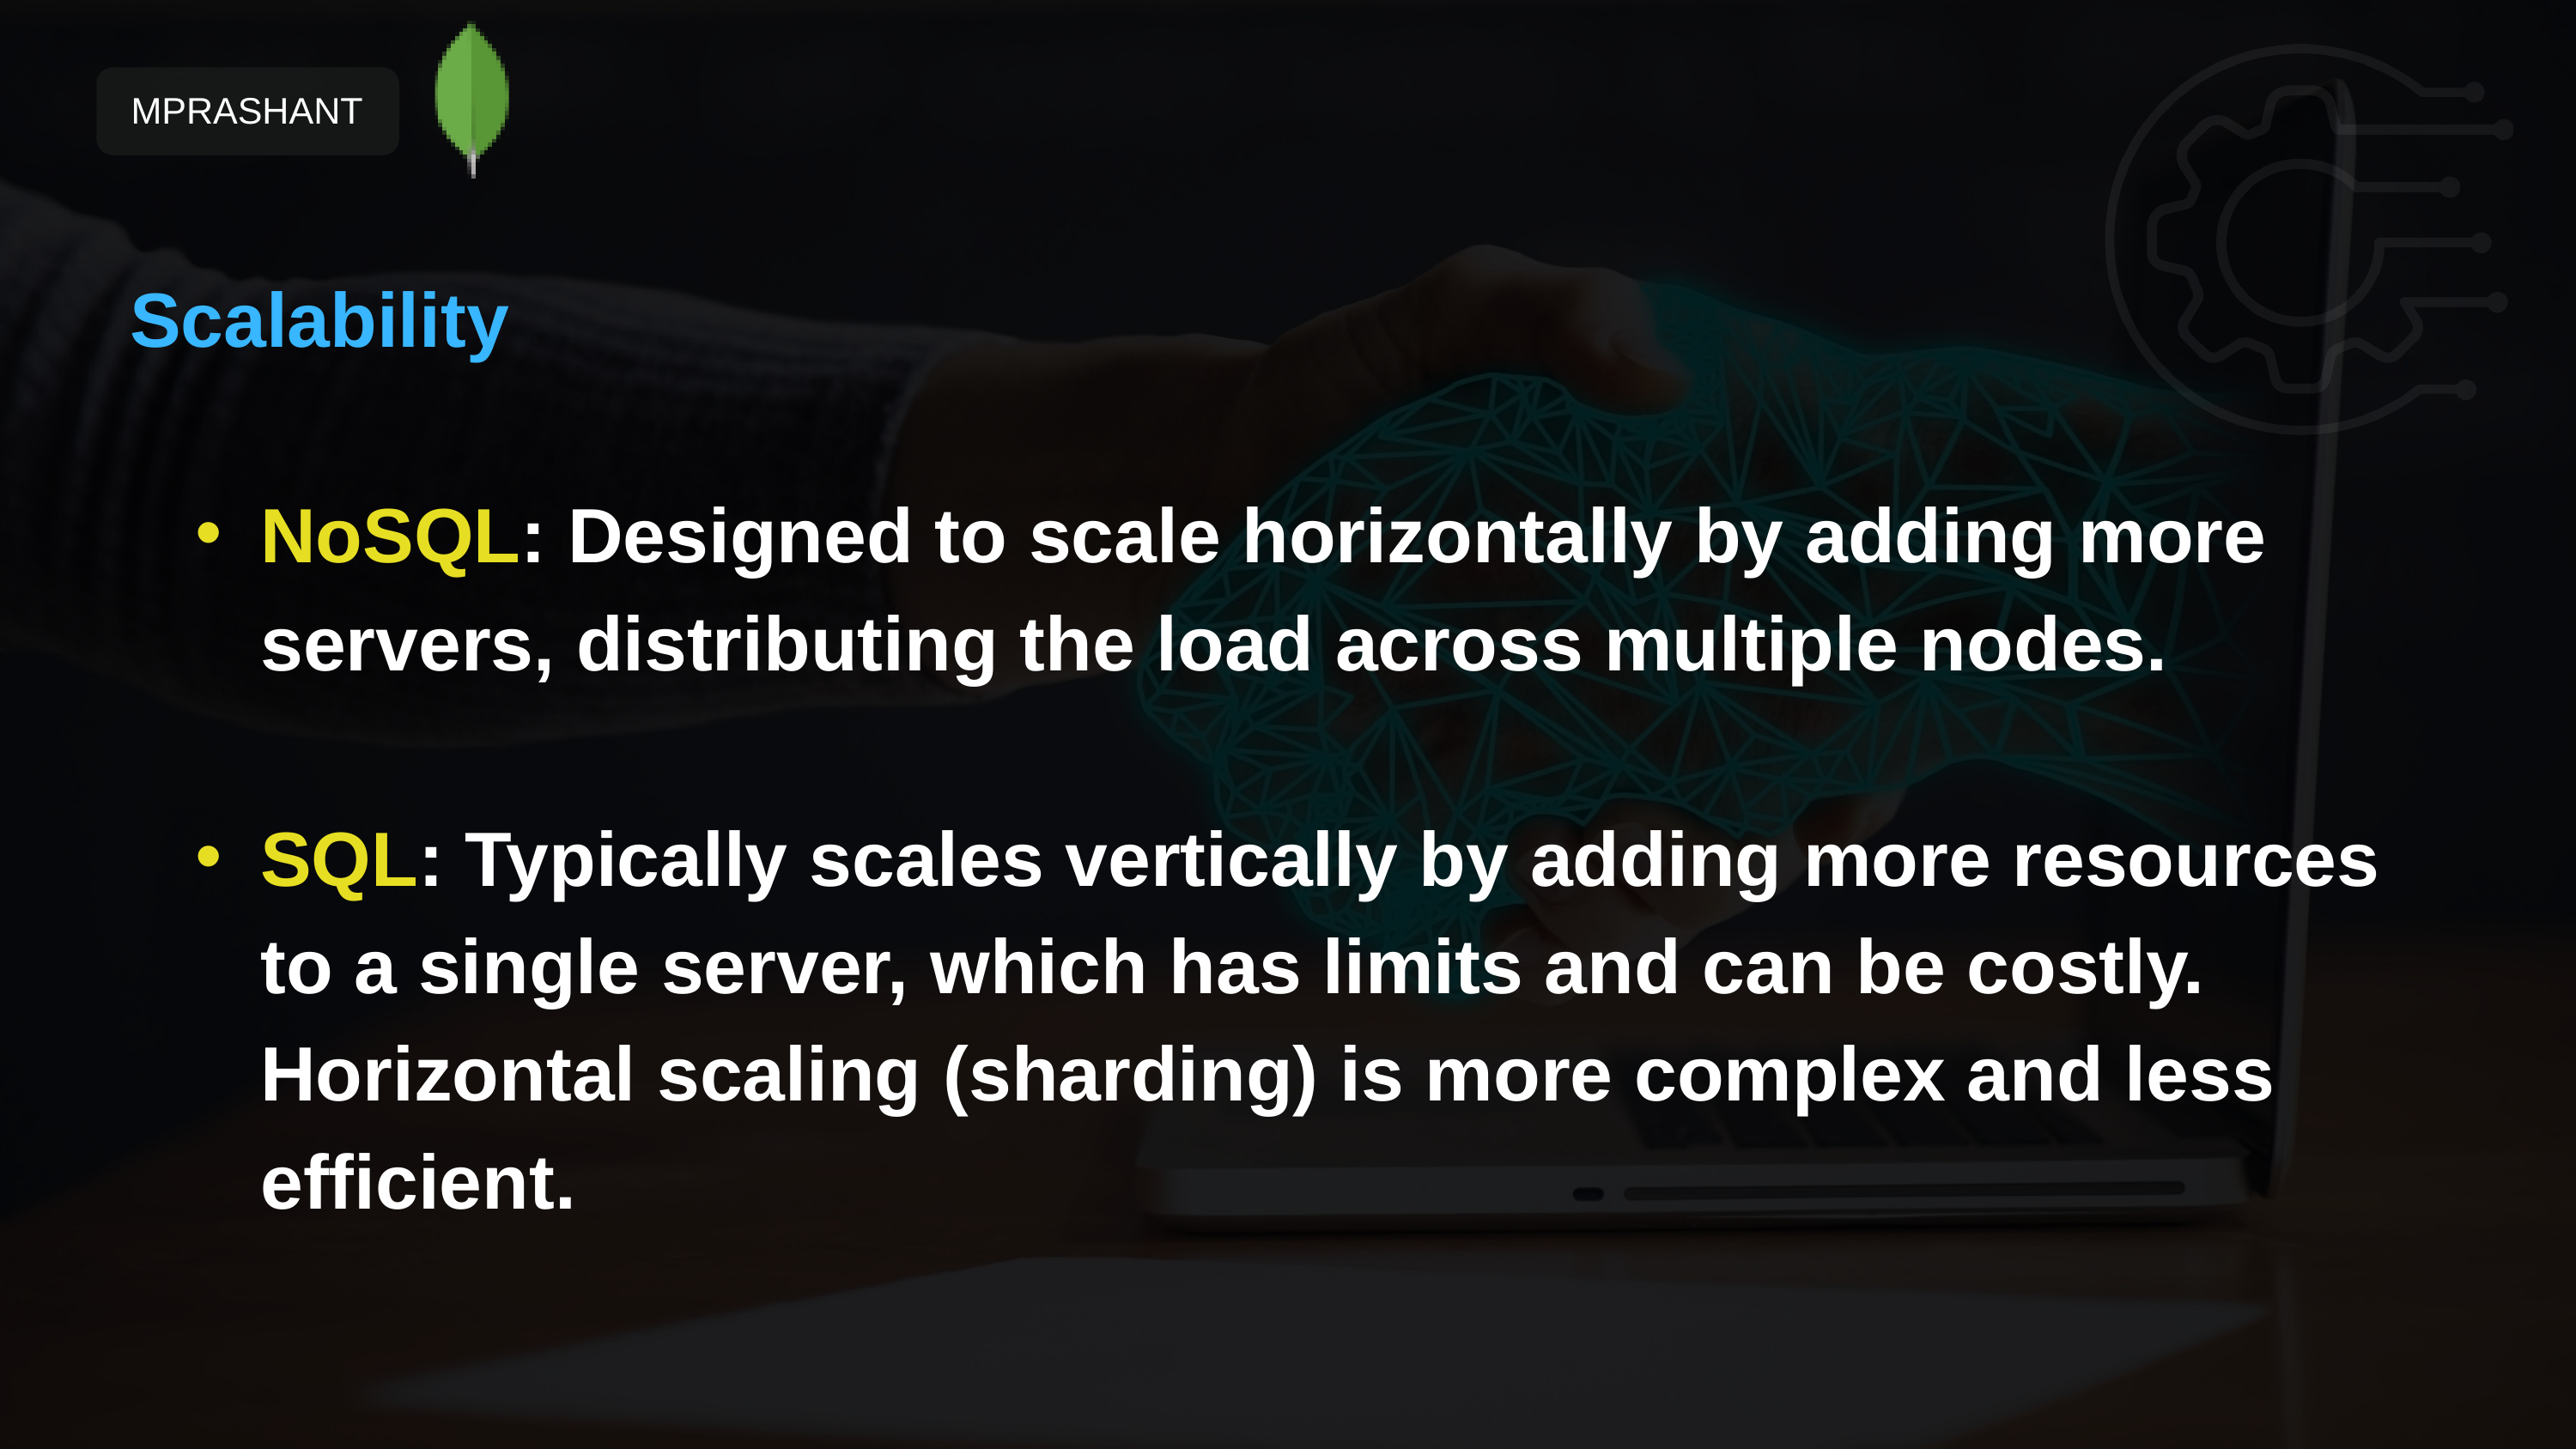

MPRASHANT
Scalability

NoSQL: Designed to scale horizontally by adding more servers, distributing the load across multiple nodes.

SQL: Typically scales vertically by adding more resources to a single server, which has limits and can be costly. Horizontal scaling (sharding) is more complex and less efficient.